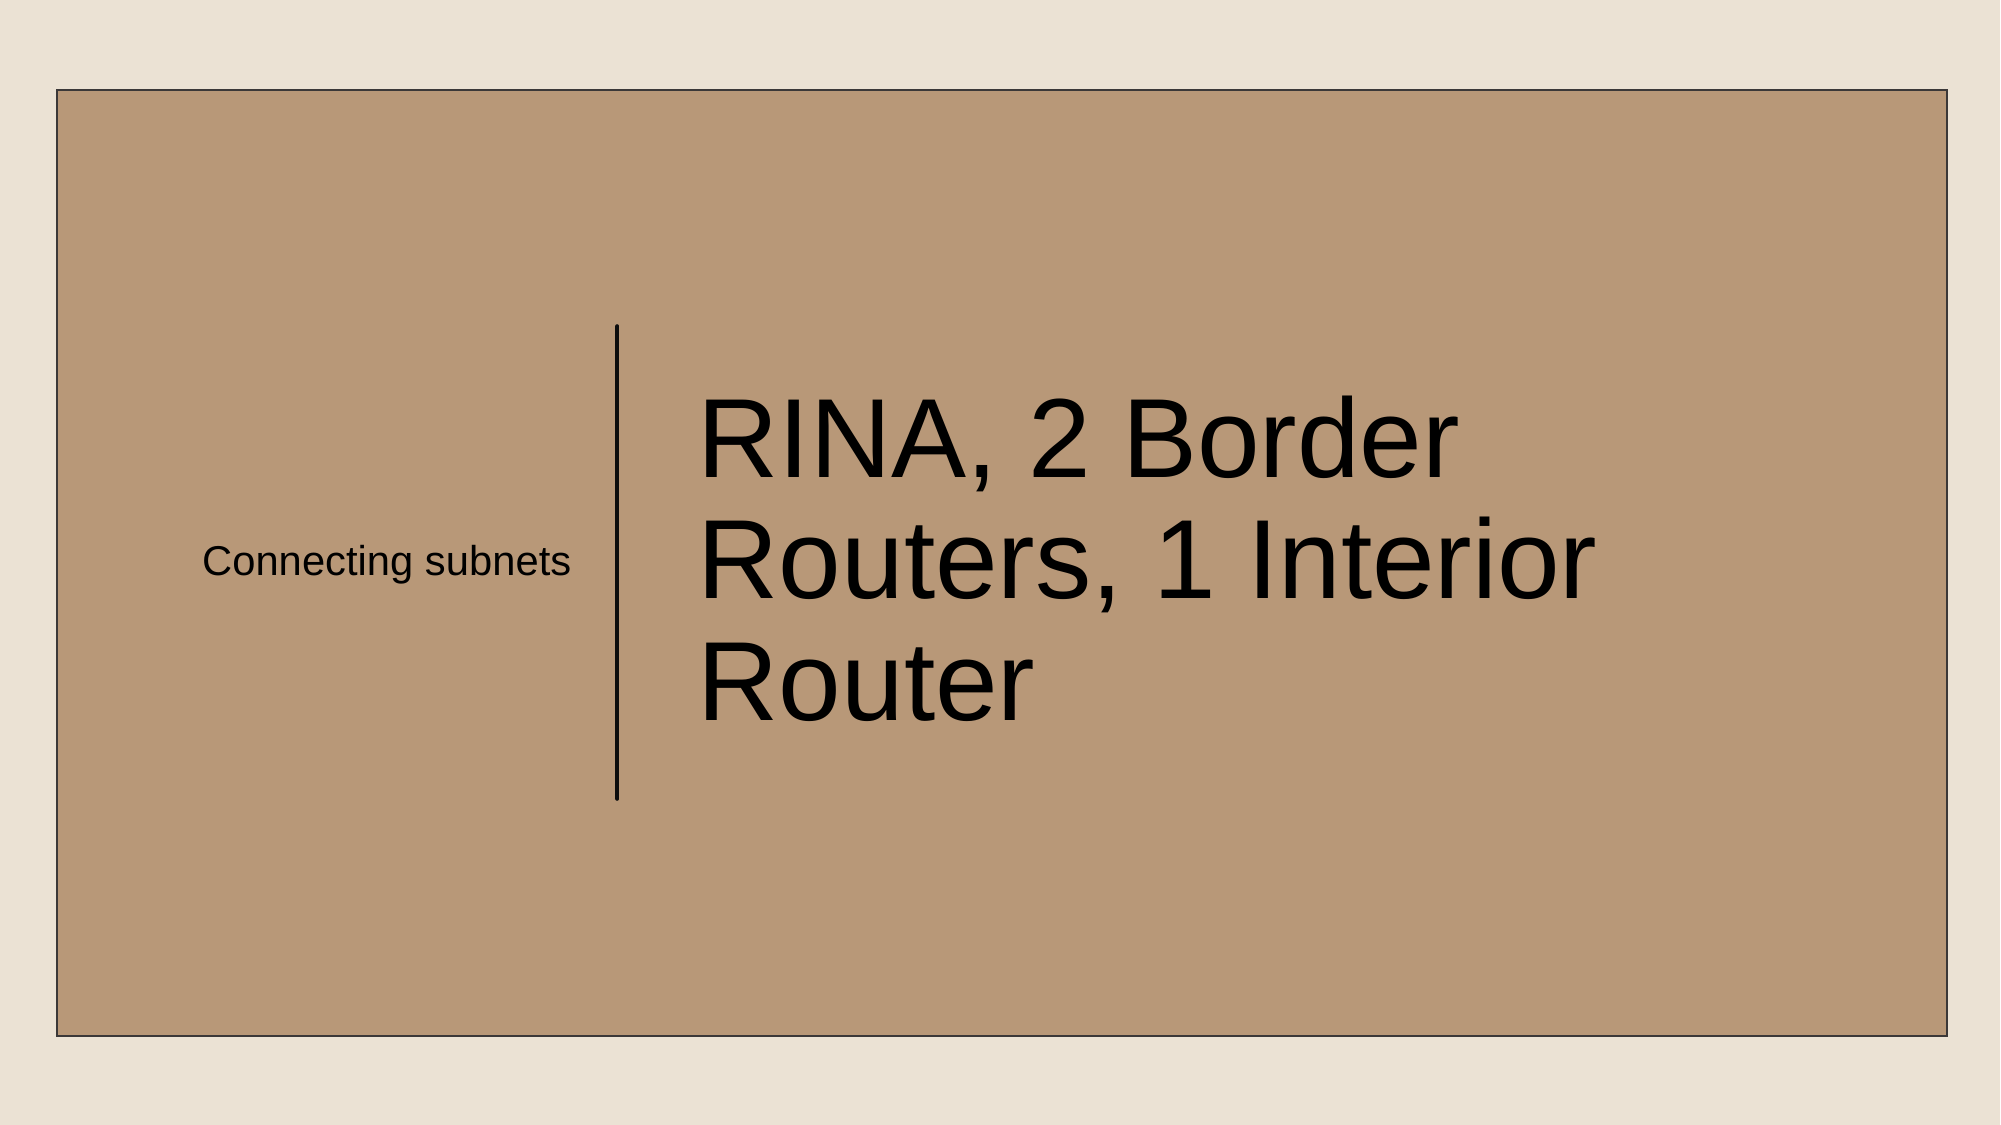

Connecting subnets
# RINA, 2 Border Routers, 1 Interior Router